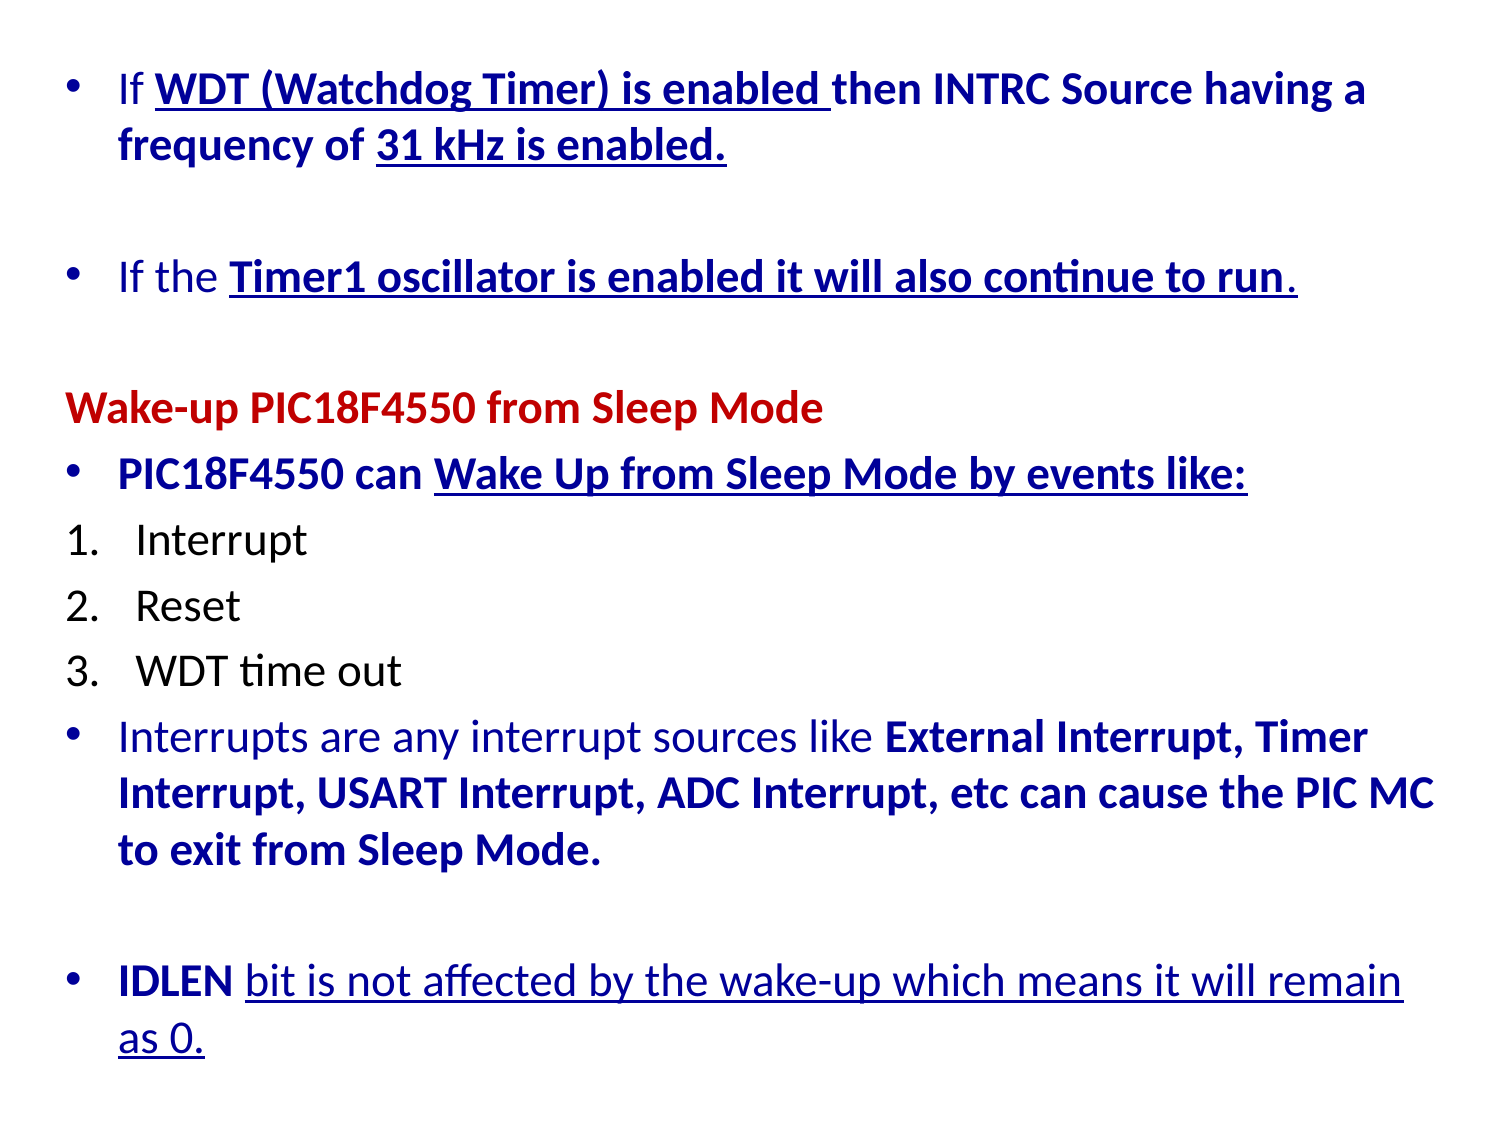

If WDT (Watchdog Timer) is enabled then INTRC Source having a frequency of 31 kHz is enabled.

If the Timer1 oscillator is enabled it will also continue to run.

Wake-up PIC18F4550 from Sleep Mode
PIC18F4550 can Wake Up from Sleep Mode by events like:
Interrupt
Reset
WDT time out
Interrupts are any interrupt sources like External Interrupt, Timer Interrupt, USART Interrupt, ADC Interrupt, etc can cause the PIC MC to exit from Sleep Mode.

IDLEN bit is not affected by the wake-up which means it will remain as 0.